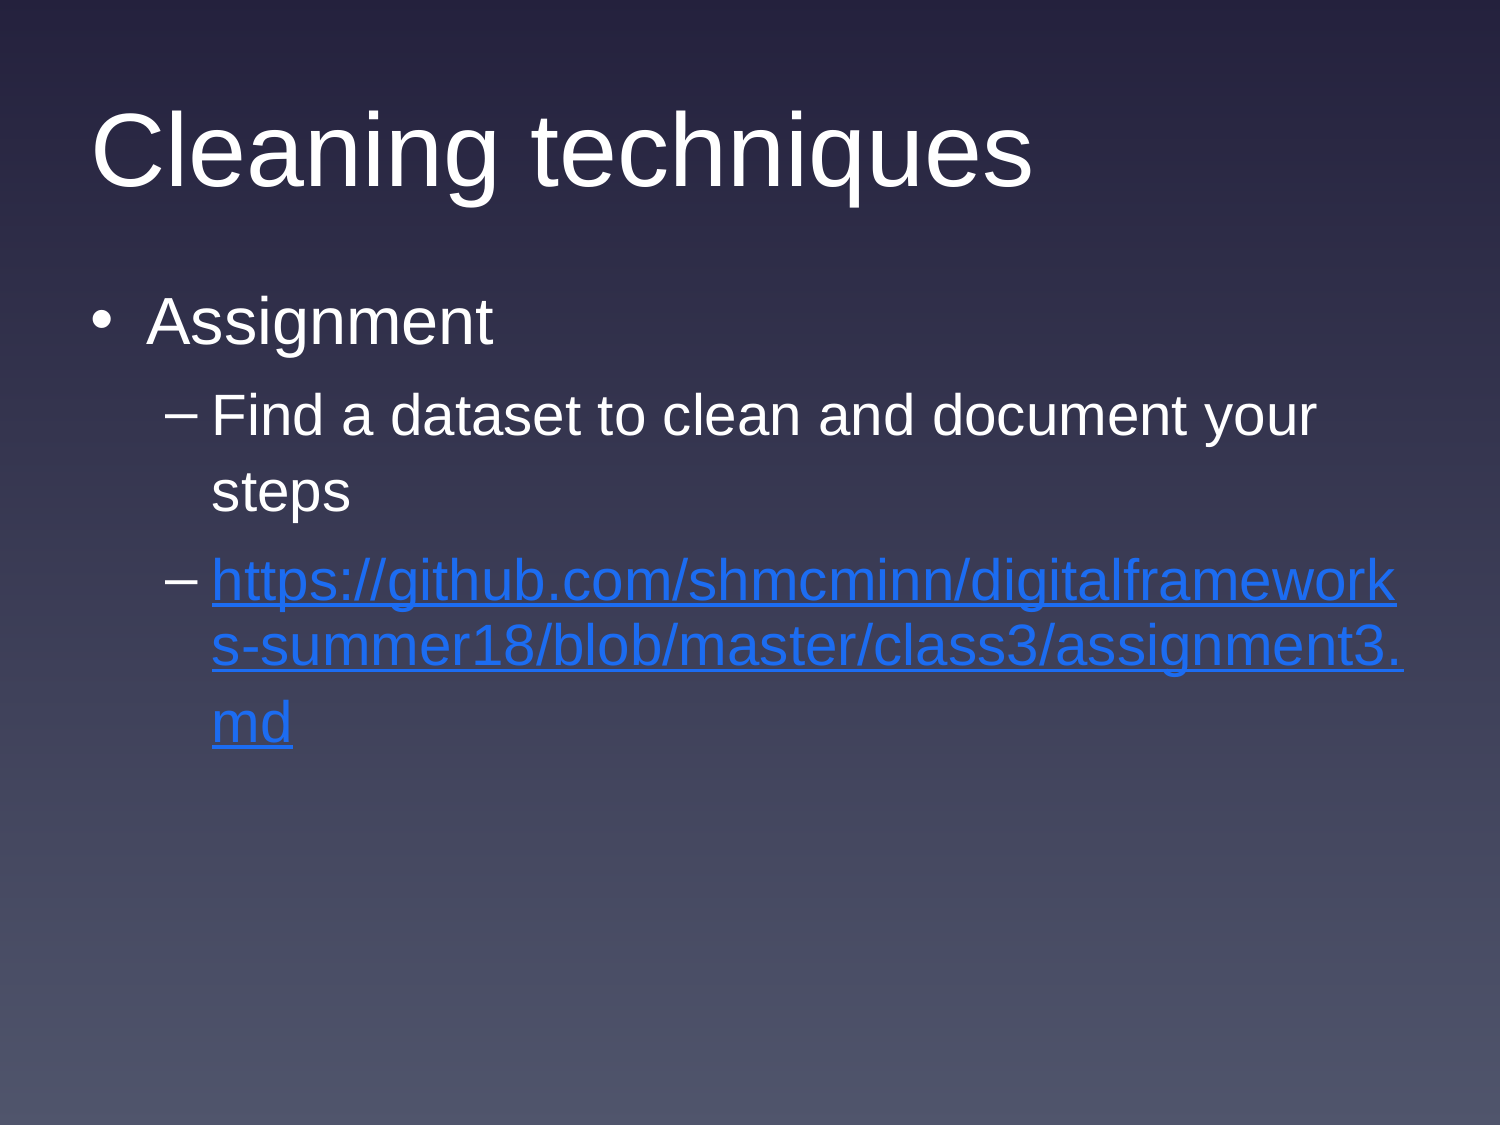

# Cleaning techniques
Assignment
Find a dataset to clean and document your steps
https://github.com/shmcminn/digitalframeworks-summer18/blob/master/class3/assignment3.md